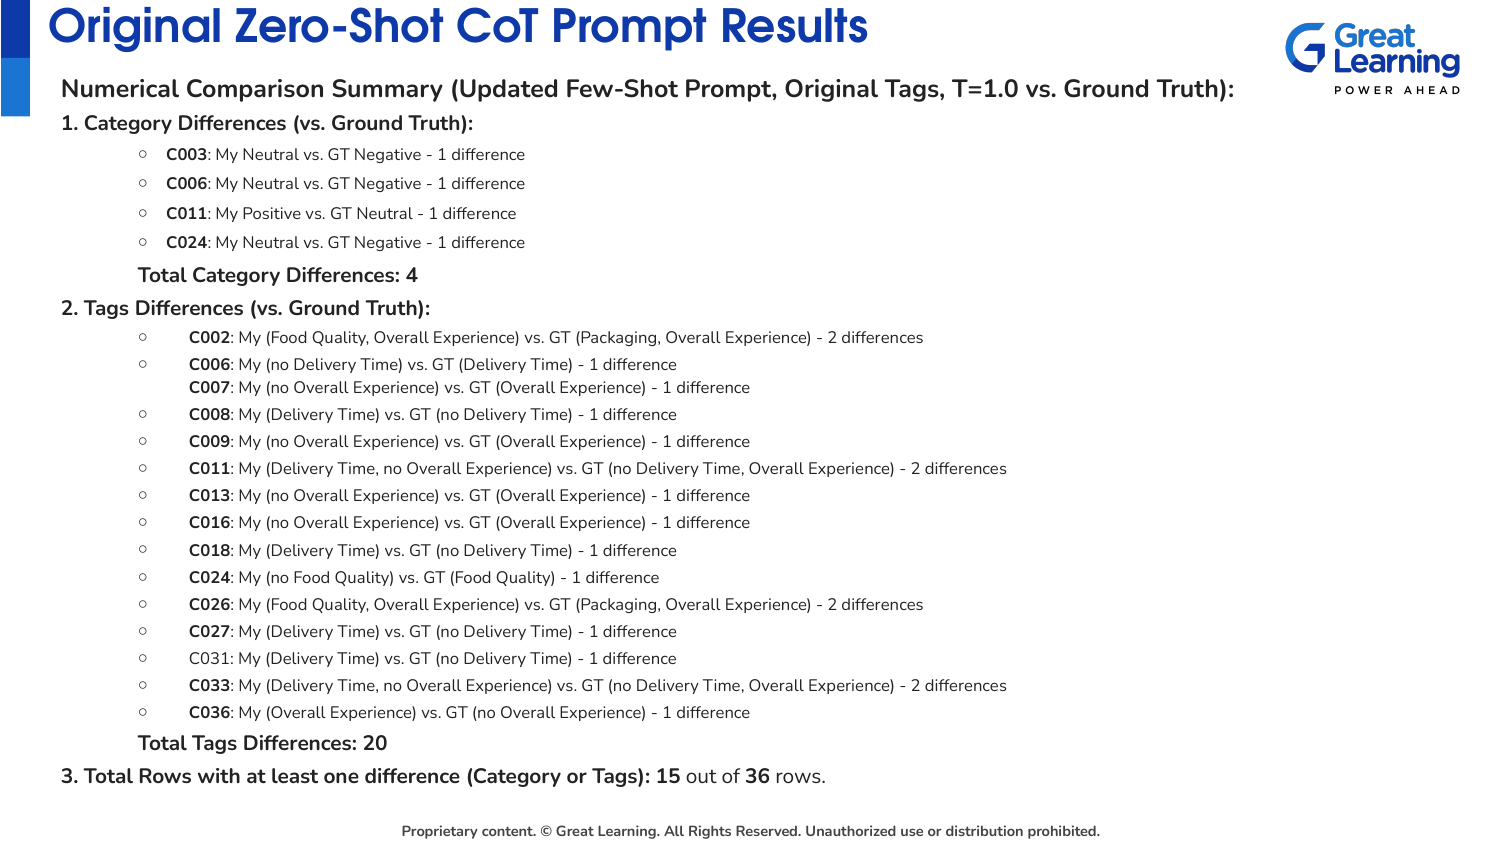

# Original Zero-Shot CoT Prompt Results
Numerical Comparison Summary (Updated Few-Shot Prompt, Original Tags, T=1.0 vs. Ground Truth):
1. Category Differences (vs. Ground Truth):
C003: My Neutral vs. GT Negative - 1 difference
C006: My Neutral vs. GT Negative - 1 difference
C011: My Positive vs. GT Neutral - 1 difference
C024: My Neutral vs. GT Negative - 1 difference
Total Category Differences: 4
2. Tags Differences (vs. Ground Truth):
C002: My (Food Quality, Overall Experience) vs. GT (Packaging, Overall Experience) - 2 differences
C006: My (no Delivery Time) vs. GT (Delivery Time) - 1 difference
C007: My (no Overall Experience) vs. GT (Overall Experience) - 1 difference
C008: My (Delivery Time) vs. GT (no Delivery Time) - 1 difference
C009: My (no Overall Experience) vs. GT (Overall Experience) - 1 difference
C011: My (Delivery Time, no Overall Experience) vs. GT (no Delivery Time, Overall Experience) - 2 differences
C013: My (no Overall Experience) vs. GT (Overall Experience) - 1 difference
C016: My (no Overall Experience) vs. GT (Overall Experience) - 1 difference
C018: My (Delivery Time) vs. GT (no Delivery Time) - 1 difference
C024: My (no Food Quality) vs. GT (Food Quality) - 1 difference
C026: My (Food Quality, Overall Experience) vs. GT (Packaging, Overall Experience) - 2 differences
C027: My (Delivery Time) vs. GT (no Delivery Time) - 1 difference
C031: My (Delivery Time) vs. GT (no Delivery Time) - 1 difference
C033: My (Delivery Time, no Overall Experience) vs. GT (no Delivery Time, Overall Experience) - 2 differences
C036: My (Overall Experience) vs. GT (no Overall Experience) - 1 difference
Total Tags Differences: 20
3. Total Rows with at least one difference (Category or Tags): 15 out of 36 rows.